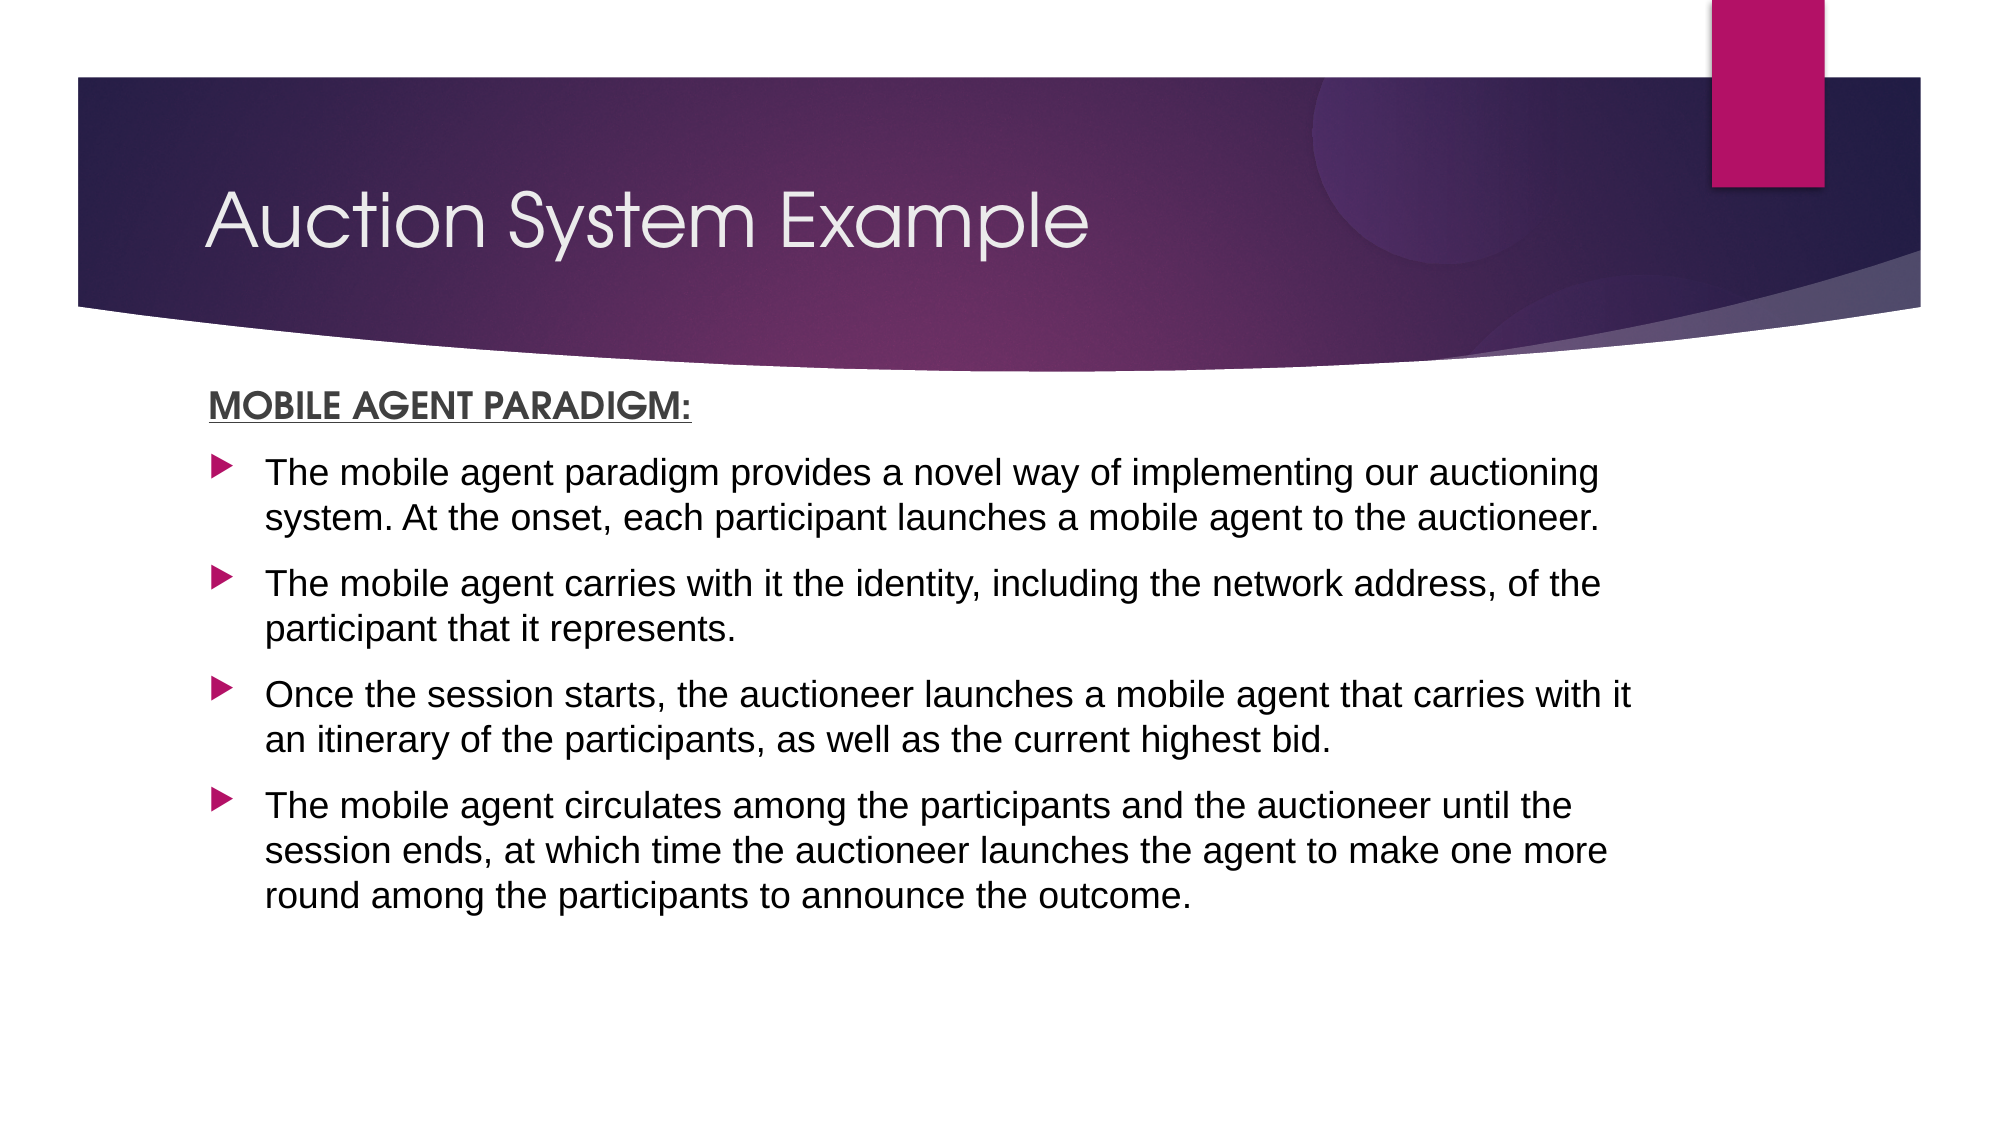

Auction System Example
MOBILE AGENT PARADIGM:
The mobile agent paradigm provides a novel way of implementing our auctioning system. At the onset, each participant launches a mobile agent to the auctioneer.
The mobile agent carries with it the identity, including the network address, of the participant that it represents.
Once the session starts, the auctioneer launches a mobile agent that carries with it an itinerary of the participants, as well as the current highest bid.
The mobile agent circulates among the participants and the auctioneer until the session ends, at which time the auctioneer launches the agent to make one more round among the participants to announce the outcome.